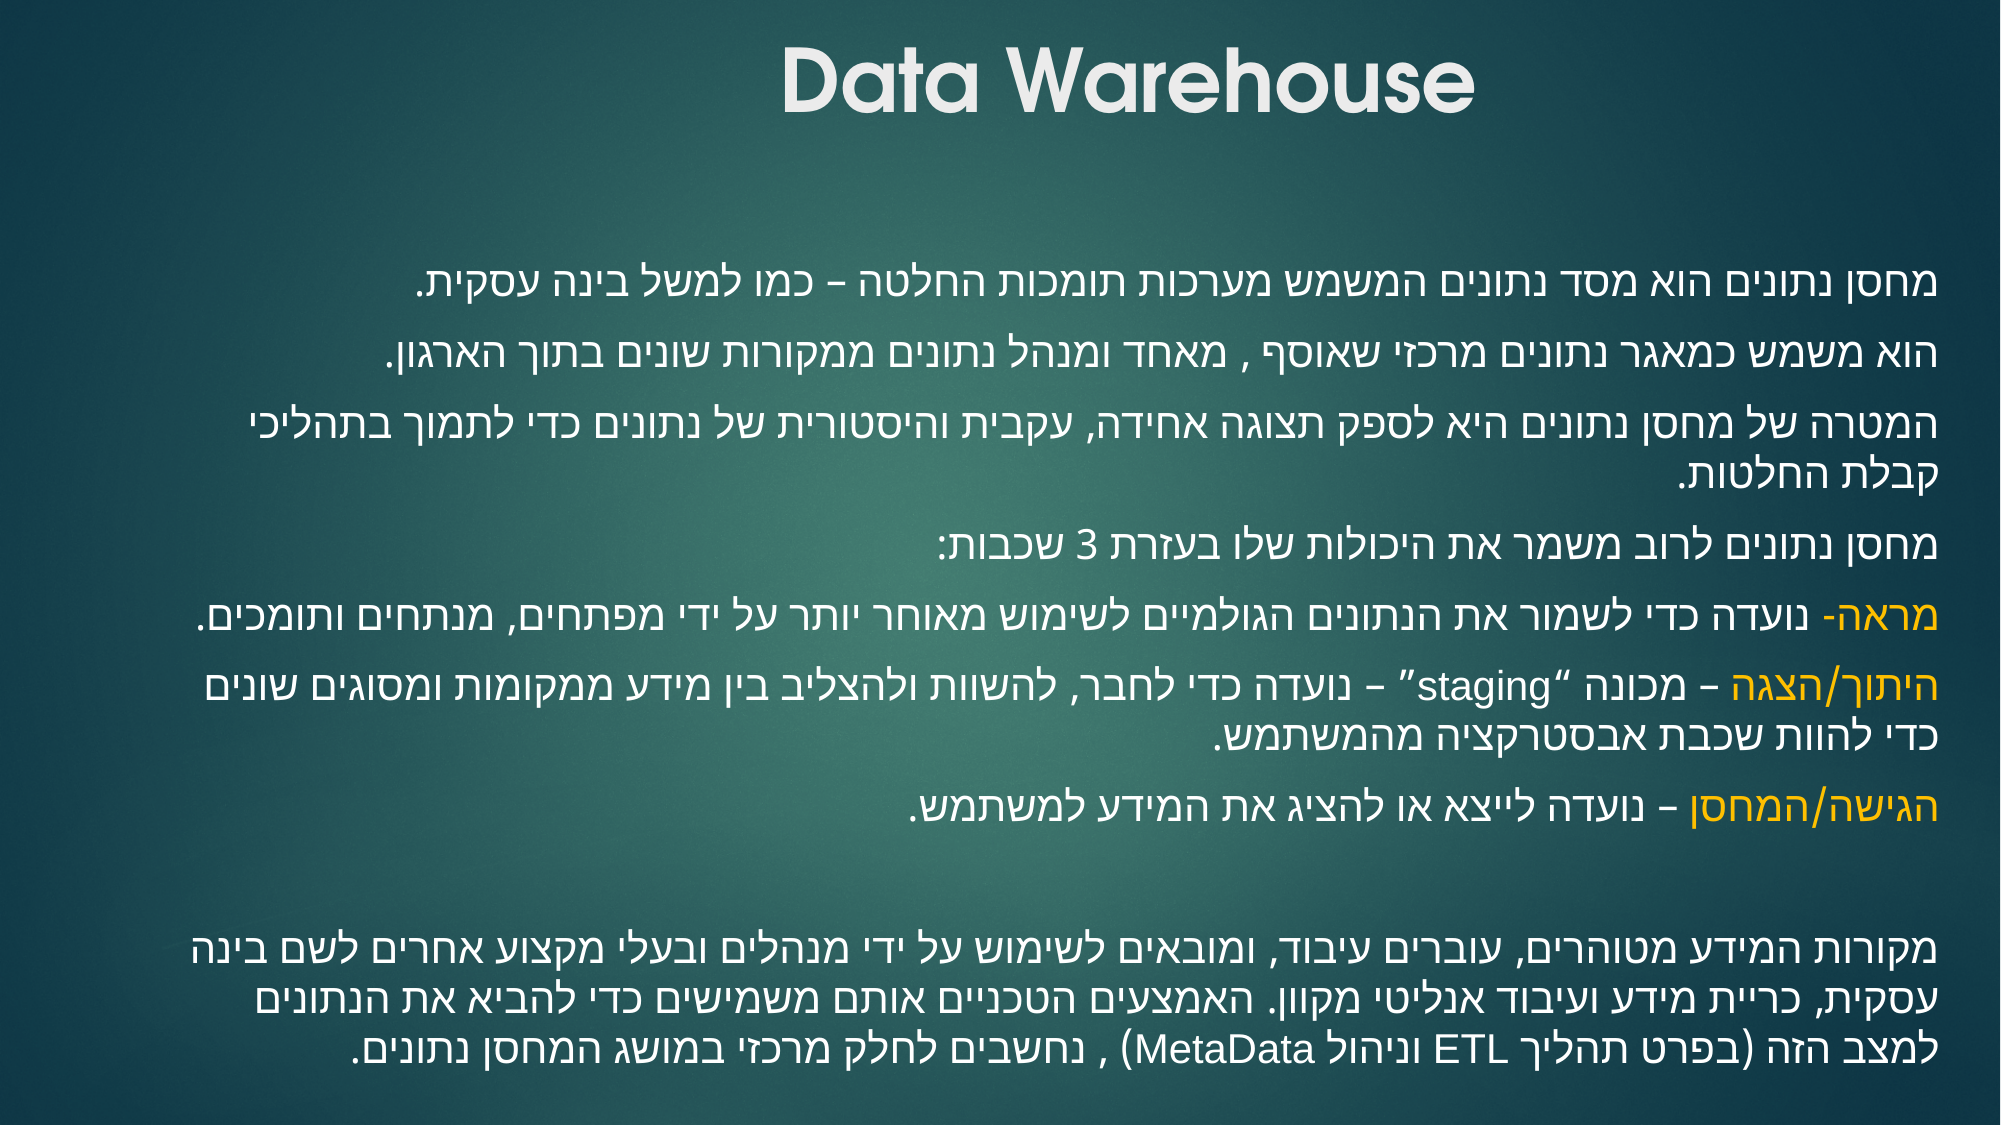

# Data Warehouse
מחסן נתונים הוא מסד נתונים המשמש מערכות תומכות החלטה – כמו למשל בינה עסקית.
הוא משמש כמאגר נתונים מרכזי שאוסף , מאחד ומנהל נתונים ממקורות שונים בתוך הארגון.
המטרה של מחסן נתונים היא לספק תצוגה אחידה, עקבית והיסטורית של נתונים כדי לתמוך בתהליכי קבלת החלטות.
מחסן נתונים לרוב משמר את היכולות שלו בעזרת 3 שכבות:
מראה- נועדה כדי לשמור את הנתונים הגולמיים לשימוש מאוחר יותר על ידי מפתחים, מנתחים ותומכים.
היתוך/הצגה – מכונה “staging” – נועדה כדי לחבר, להשוות ולהצליב בין מידע ממקומות ומסוגים שונים כדי להוות שכבת אבסטרקציה מהמשתמש.
הגישה/המחסן – נועדה לייצא או להציג את המידע למשתמש.

מקורות המידע מטוהרים, עוברים עיבוד, ומובאים לשימוש על ידי מנהלים ובעלי מקצוע אחרים לשם בינה עסקית, כריית מידע ועיבוד אנליטי מקוון. האמצעים הטכניים אותם משמישים כדי להביא את הנתונים למצב הזה (בפרט תהליך ETL וניהול MetaData) , נחשבים לחלק מרכזי במושג המחסן נתונים.